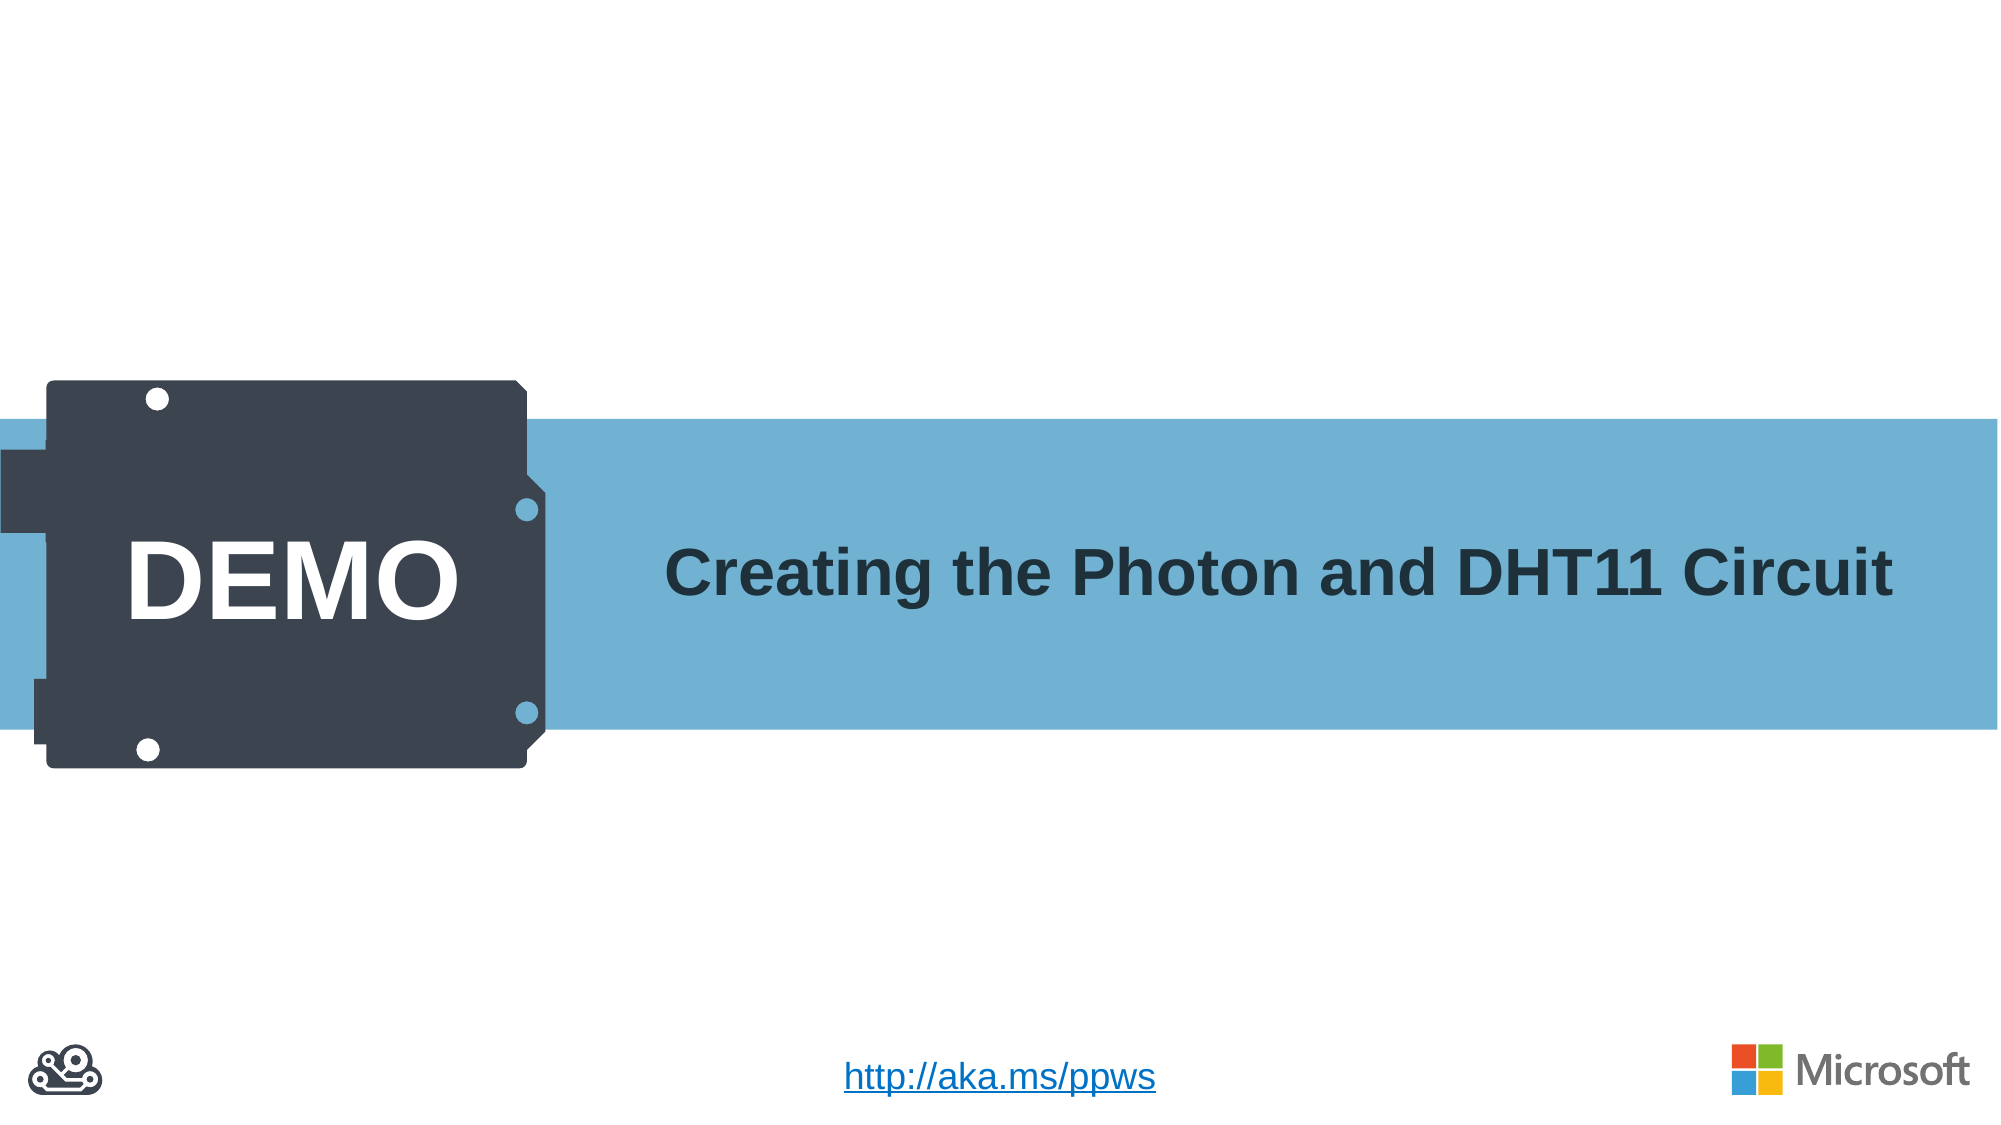

# Creating the Photon and DHT11 Circuit